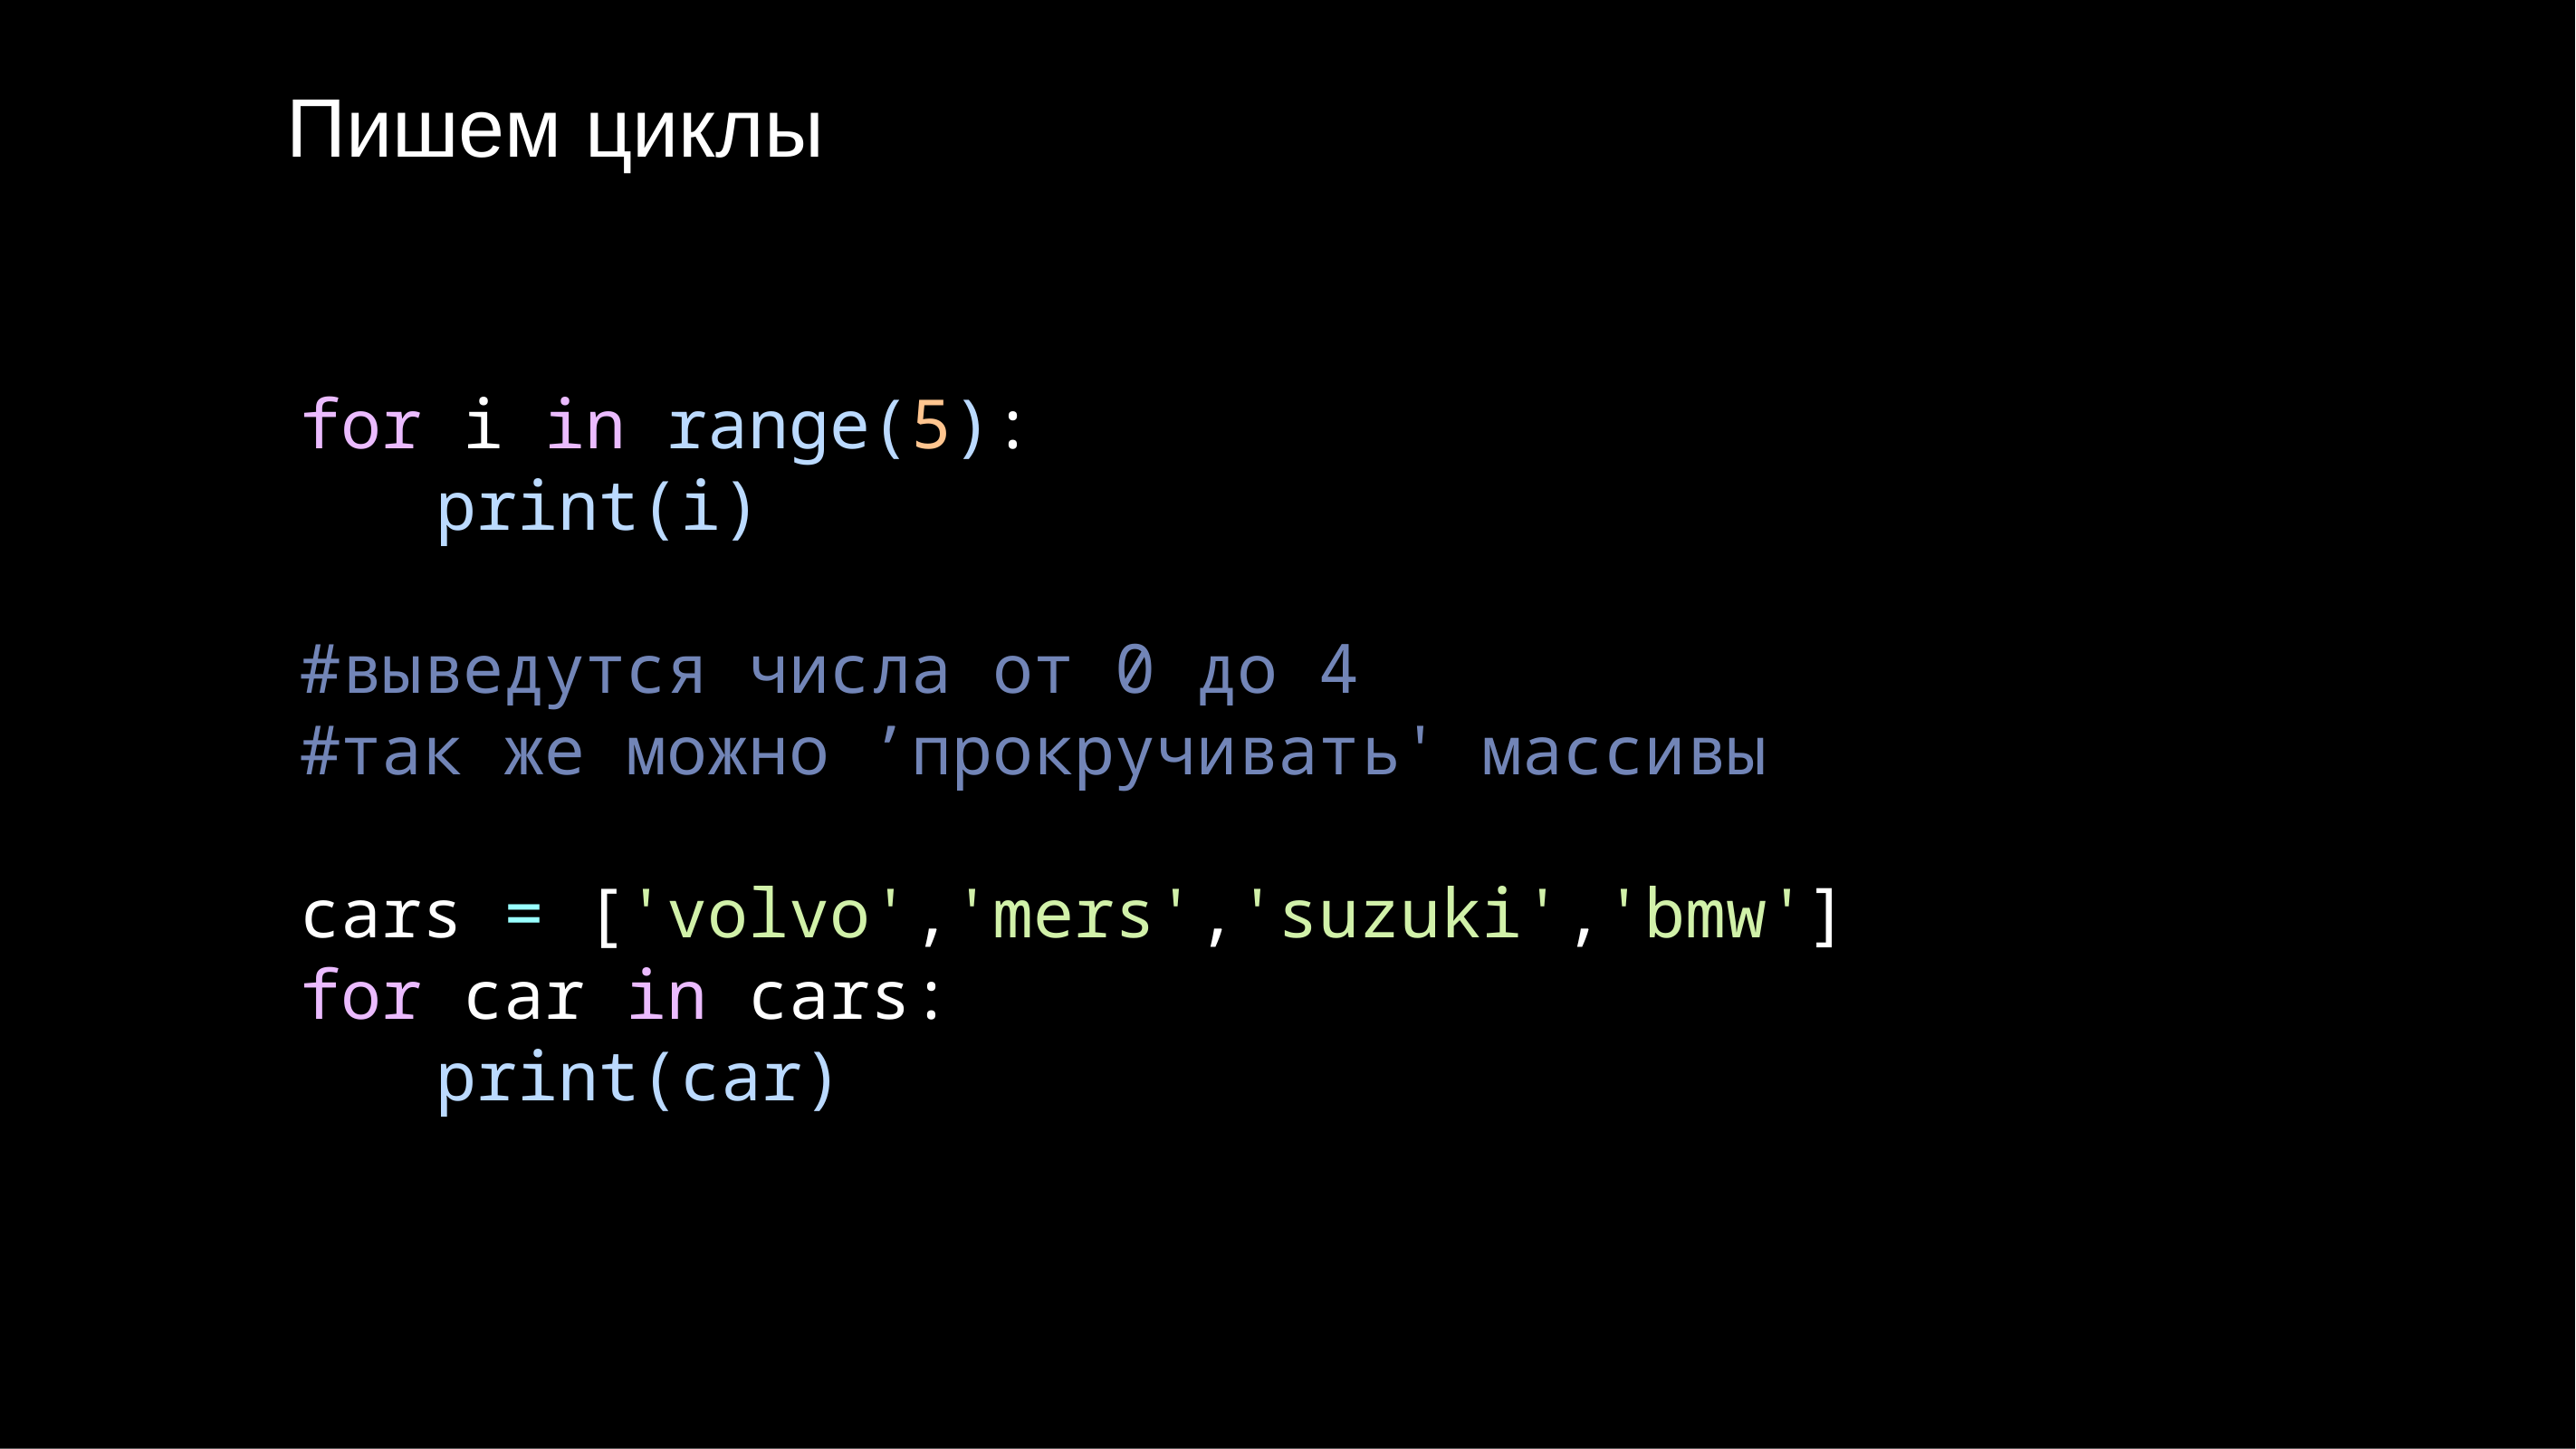

# Пишем циклы
for i in range(5):
	print(i)
#выведутся числа от 0 до 4
#так же можно ’прокручивать' массивы
cars = ['volvo','mers','suzuki','bmw']
for car in cars:
	print(car)